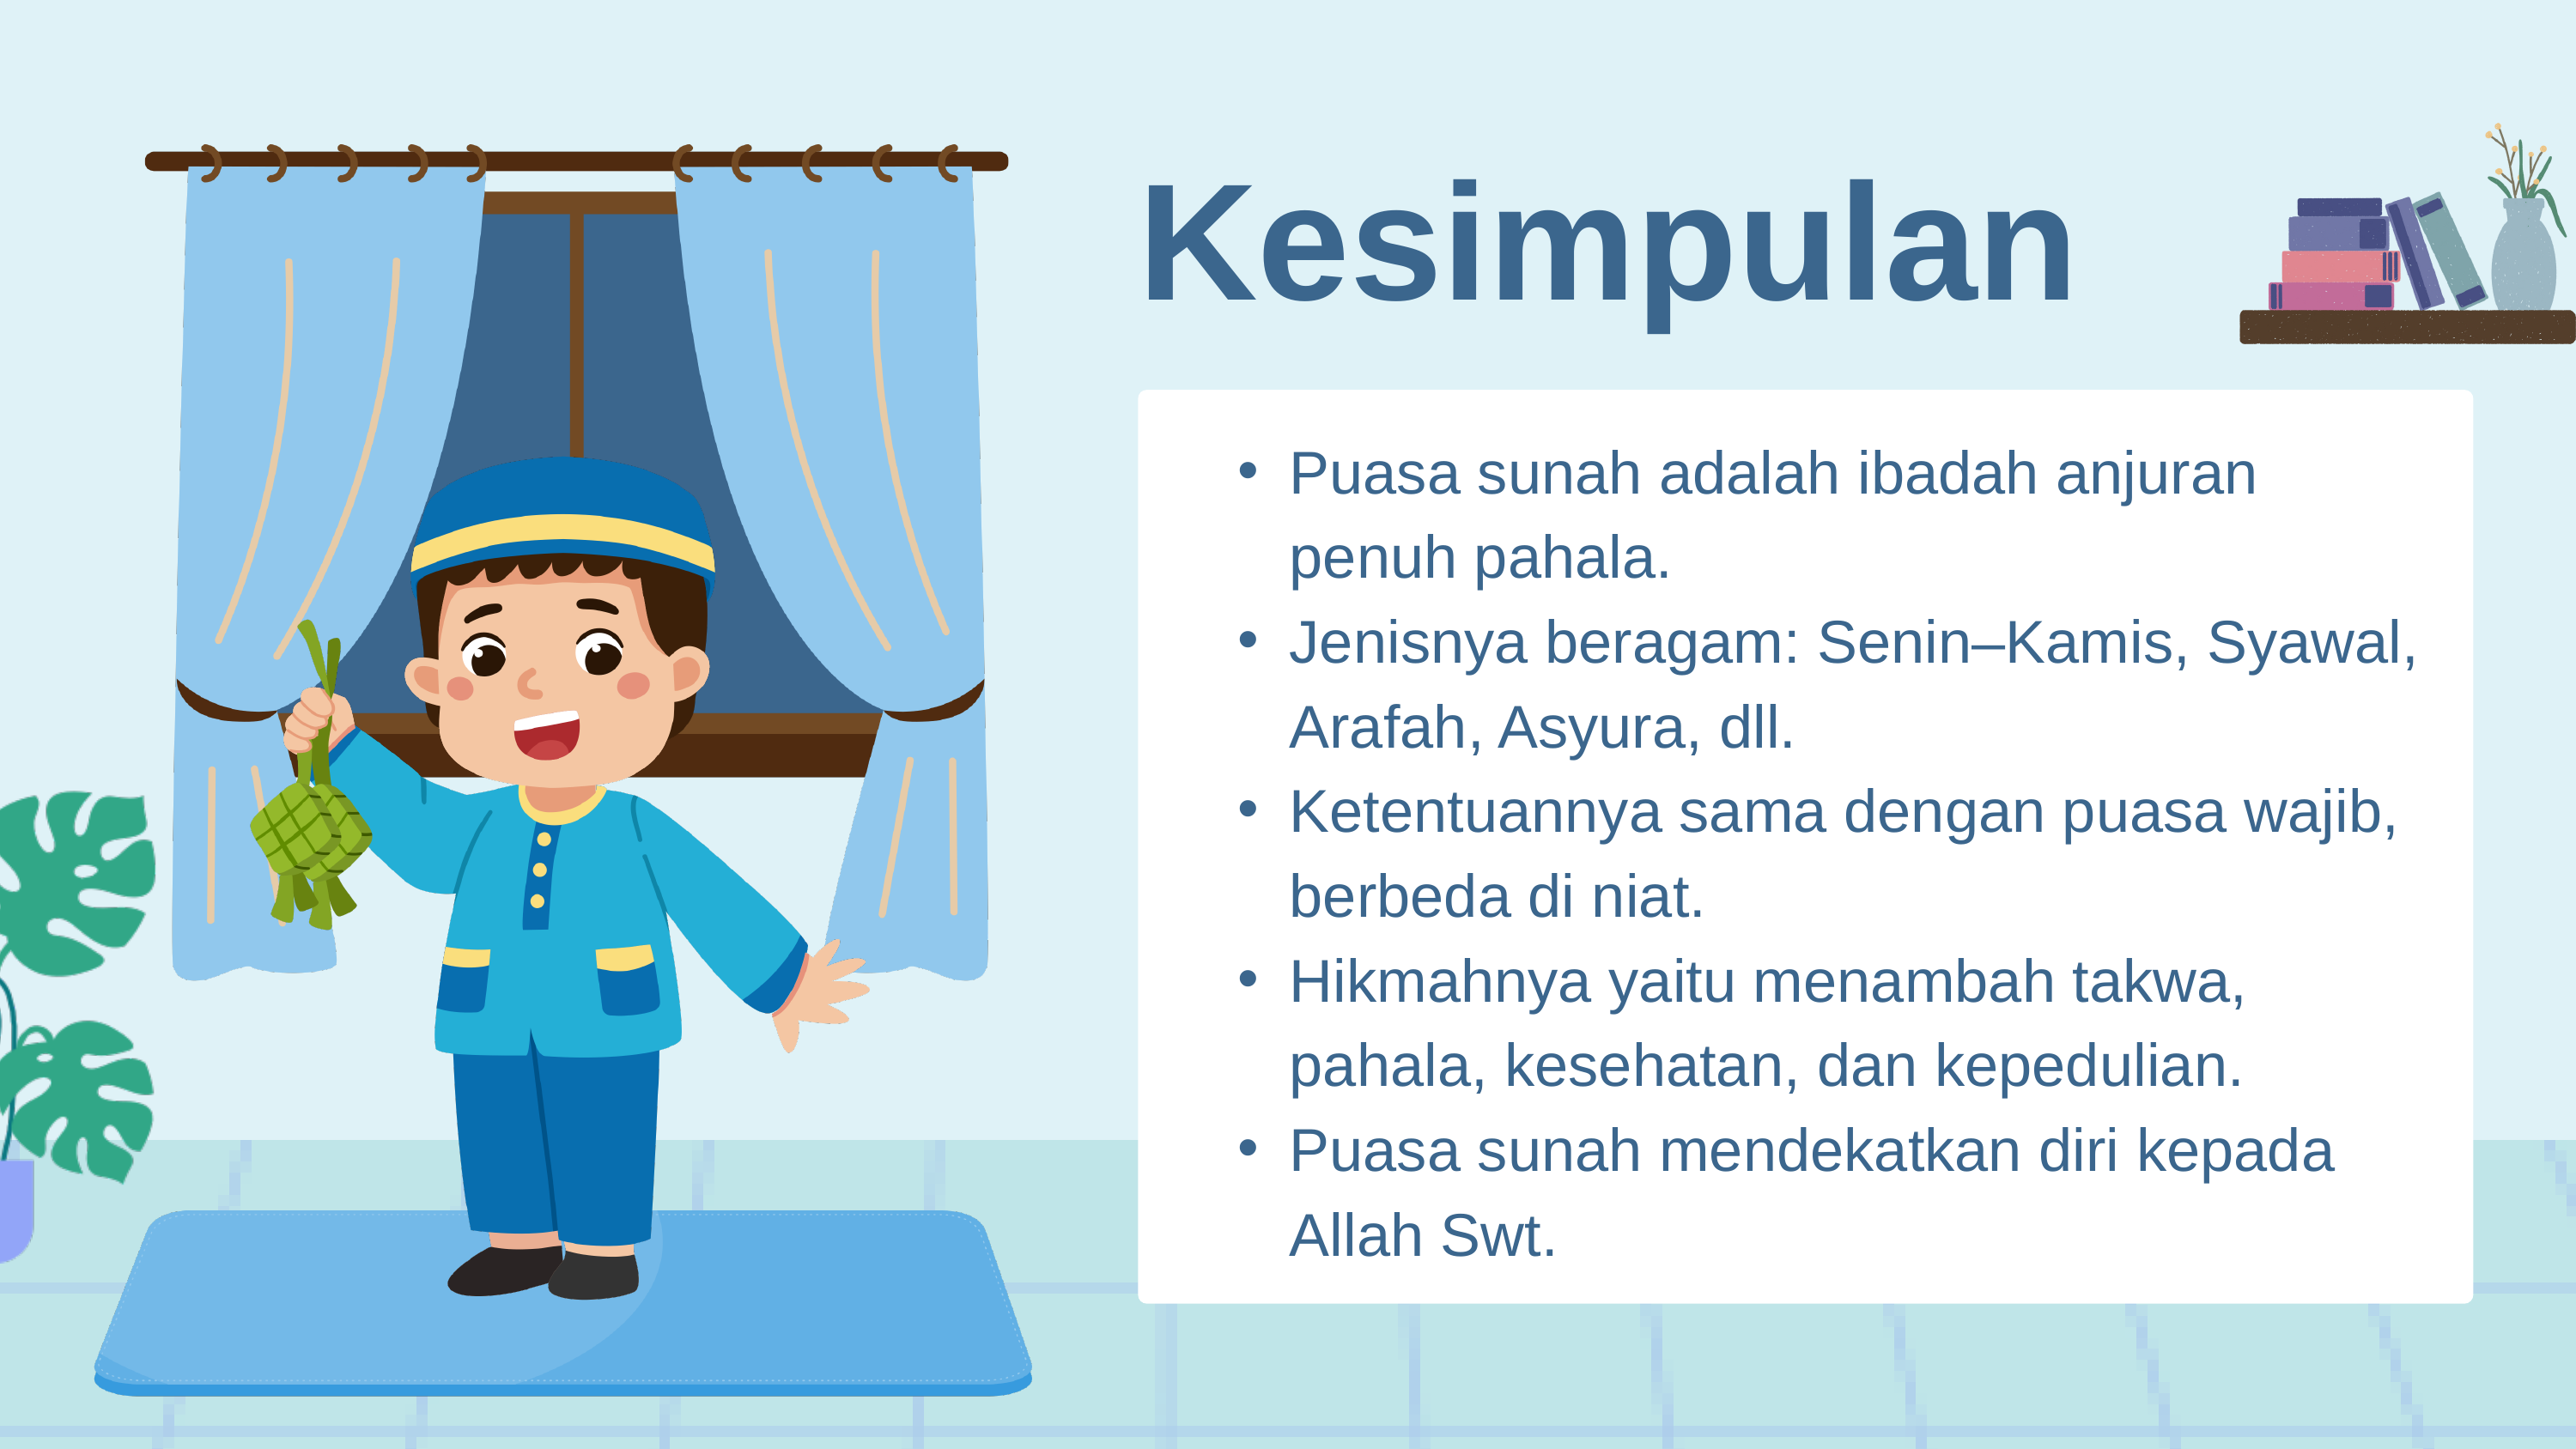

Kesimpulan

Puasa sunah adalah ibadah anjuran penuh pahala.
Jenisnya beragam: Senin–Kamis, Syawal, Arafah, Asyura, dll.
Ketentuannya sama dengan puasa wajib, berbeda di niat.
Hikmahnya yaitu menambah takwa, pahala, kesehatan, dan kepedulian.
Puasa sunah mendekatkan diri kepada Allah Swt.